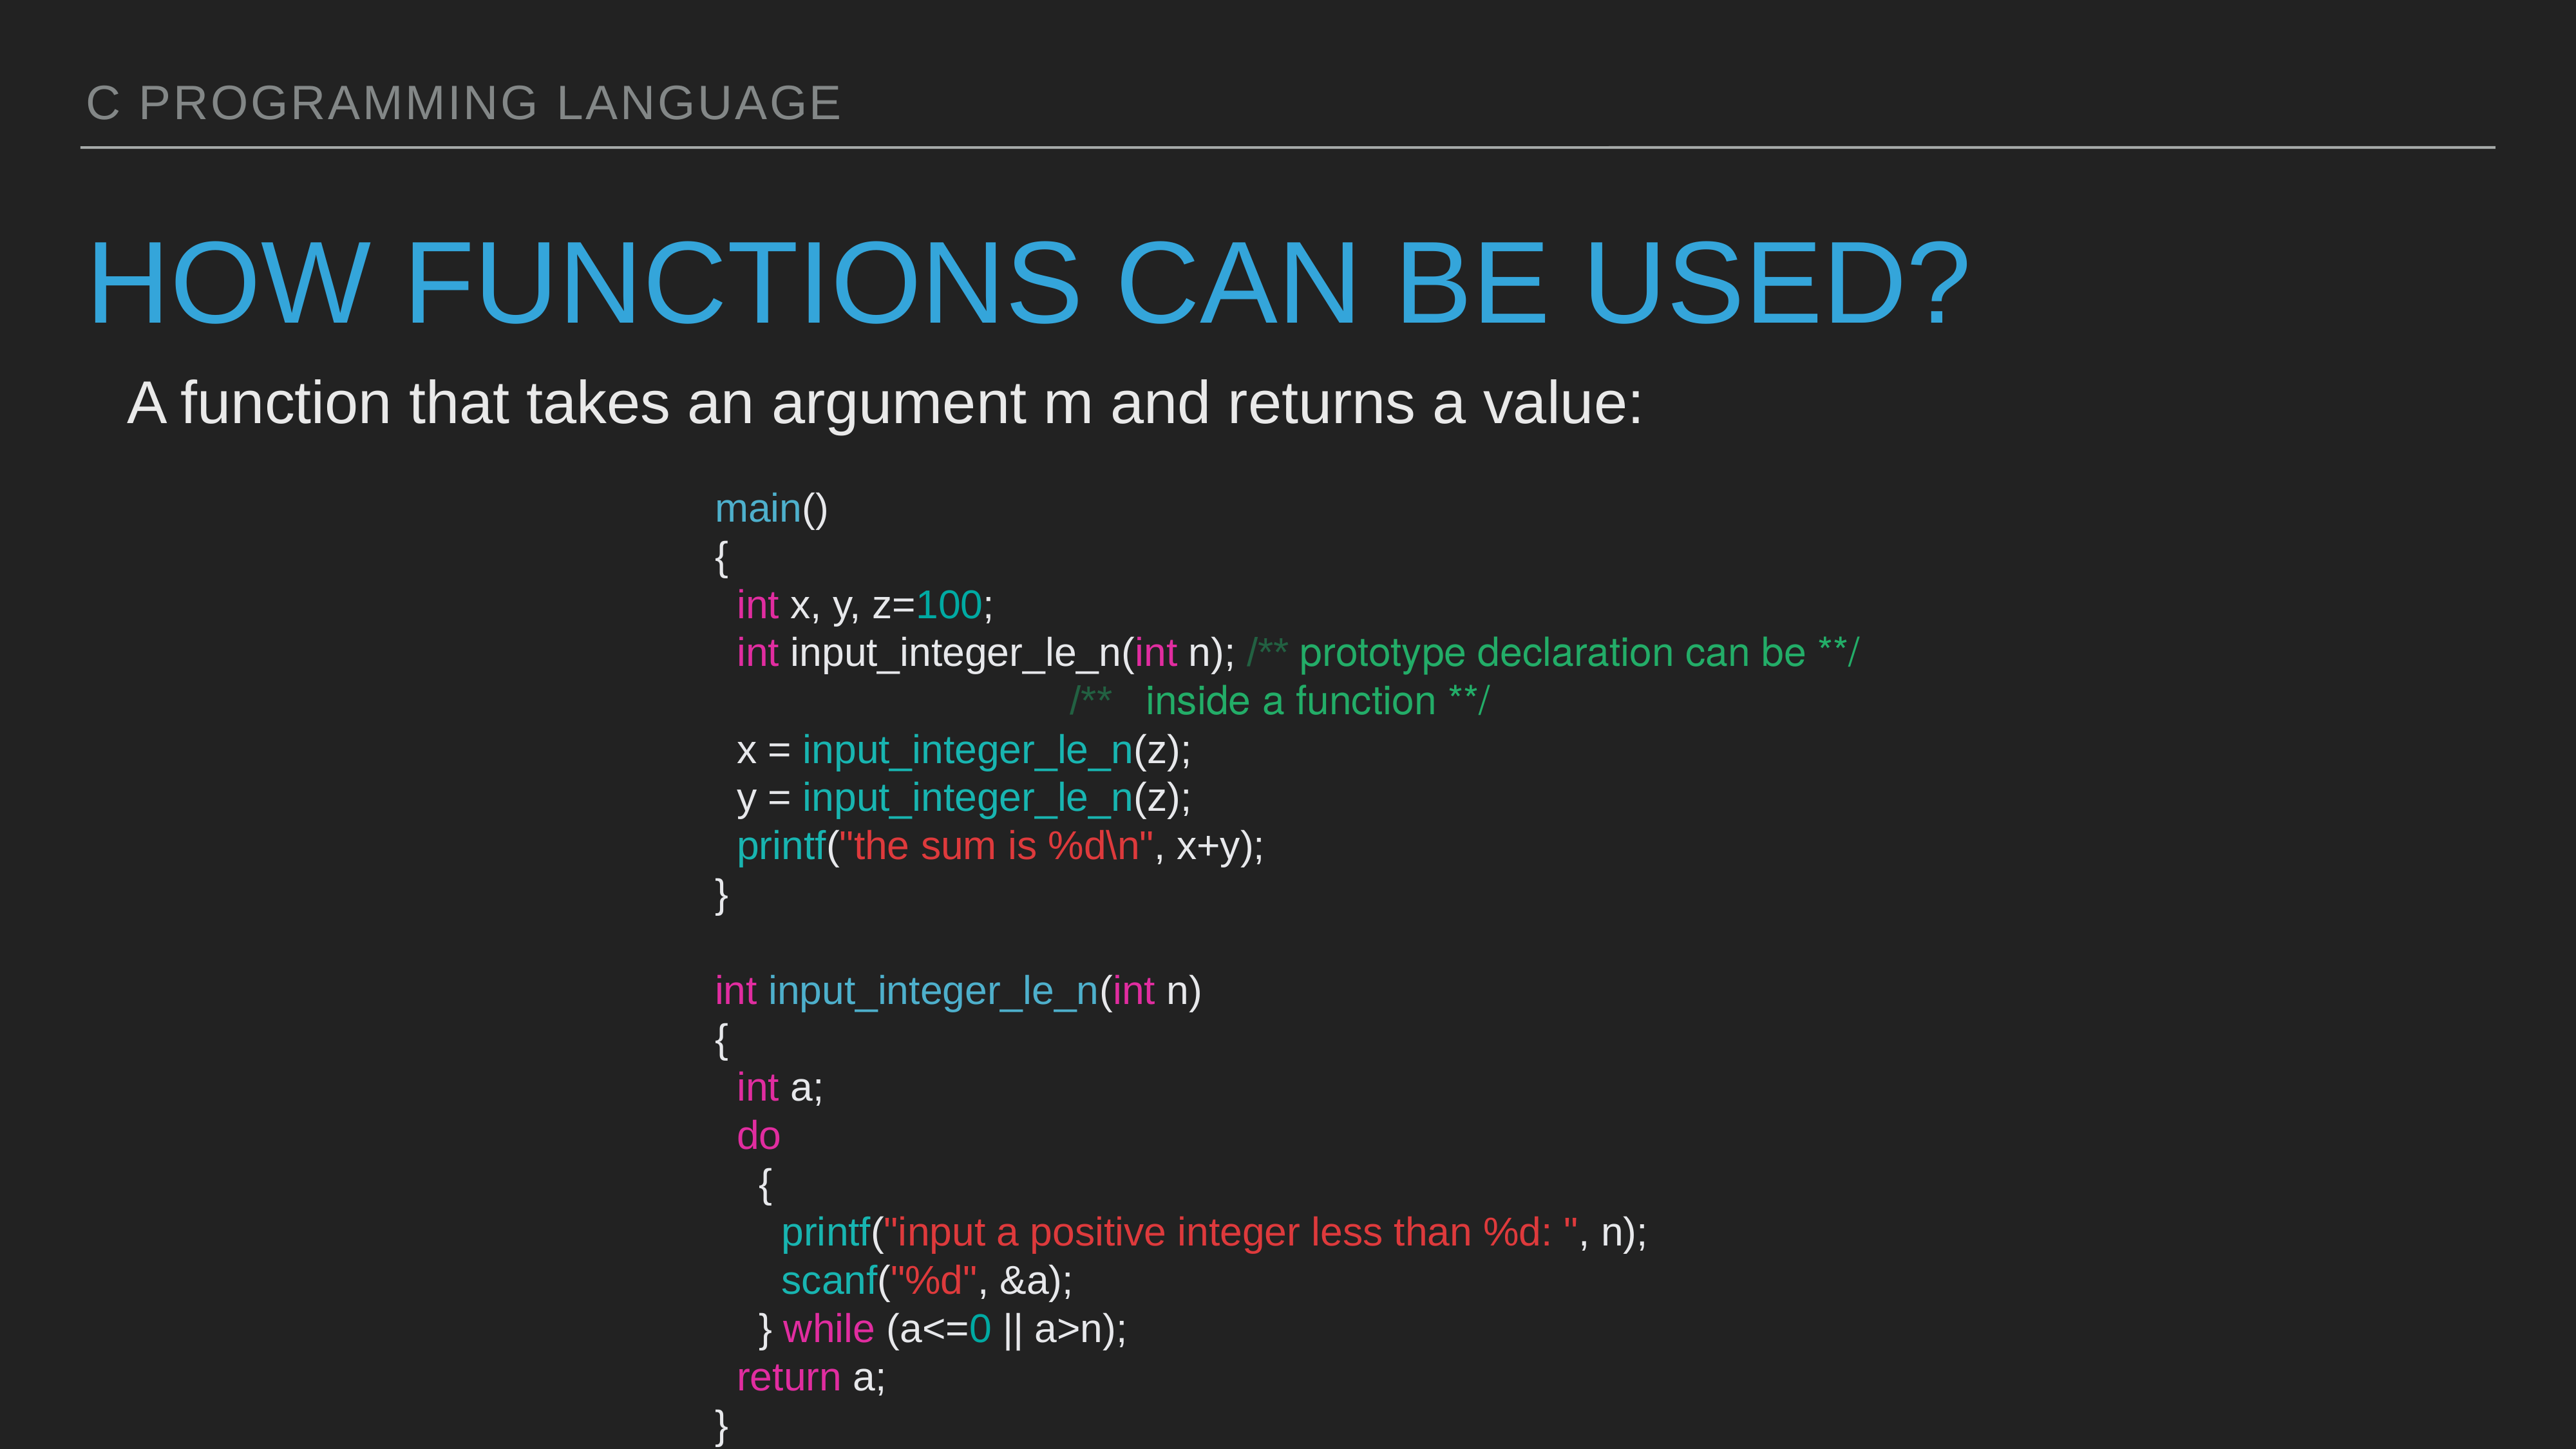

C programming language
# How functions can be used?
A function that takes an argument m and returns a value:

main()
{
  int x, y, z=100;
  int input_integer_le_n(int n); /** prototype declaration can be **/
                                /**   inside a function **/
  x = input_integer_le_n(z);
  y = input_integer_le_n(z);
  printf("the sum is %d\n", x+y);
}

int input_integer_le_n(int n)
{
  int a;
  do
    {
      printf("input a positive integer less than %d: ", n);
      scanf("%d", &a);
    } while (a<=0 || a>n);
  return a;
}